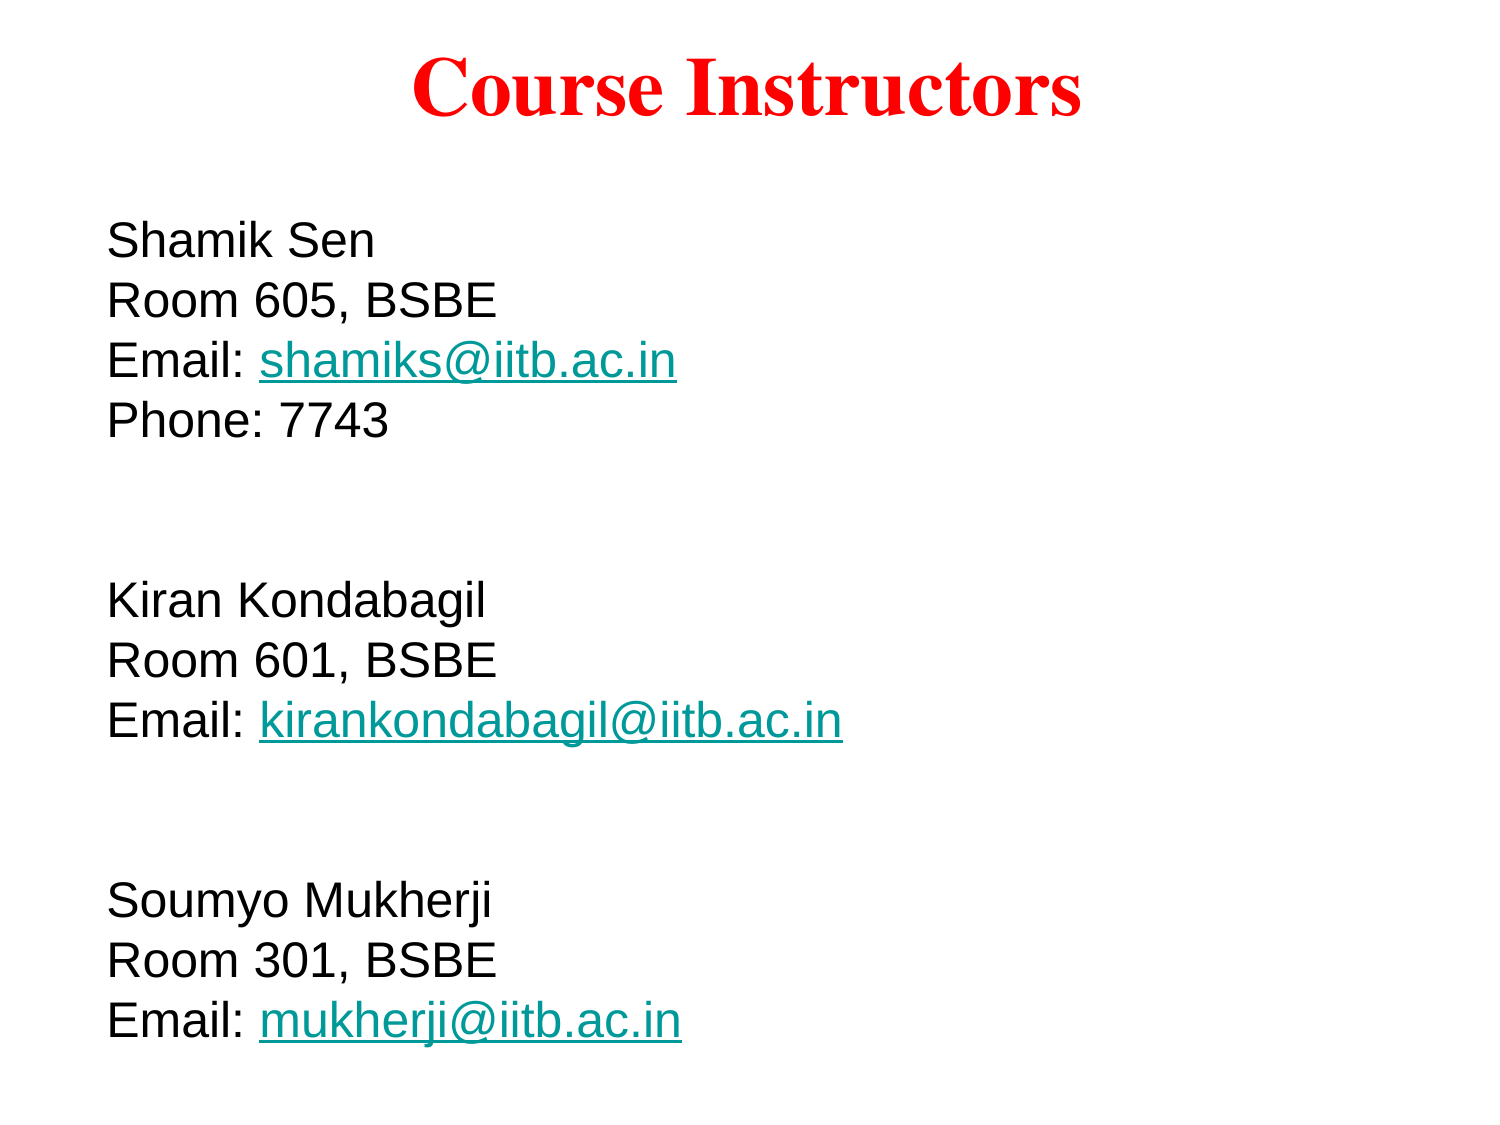

Course Instructors
Shamik Sen
Room 605, BSBE
Email: shamiks@iitb.ac.in
Phone: 7743

Kiran Kondabagil
Room 601, BSBE
Email: kirankondabagil@iitb.ac.in

Soumyo Mukherji
Room 301, BSBE
Email: mukherji@iitb.ac.in